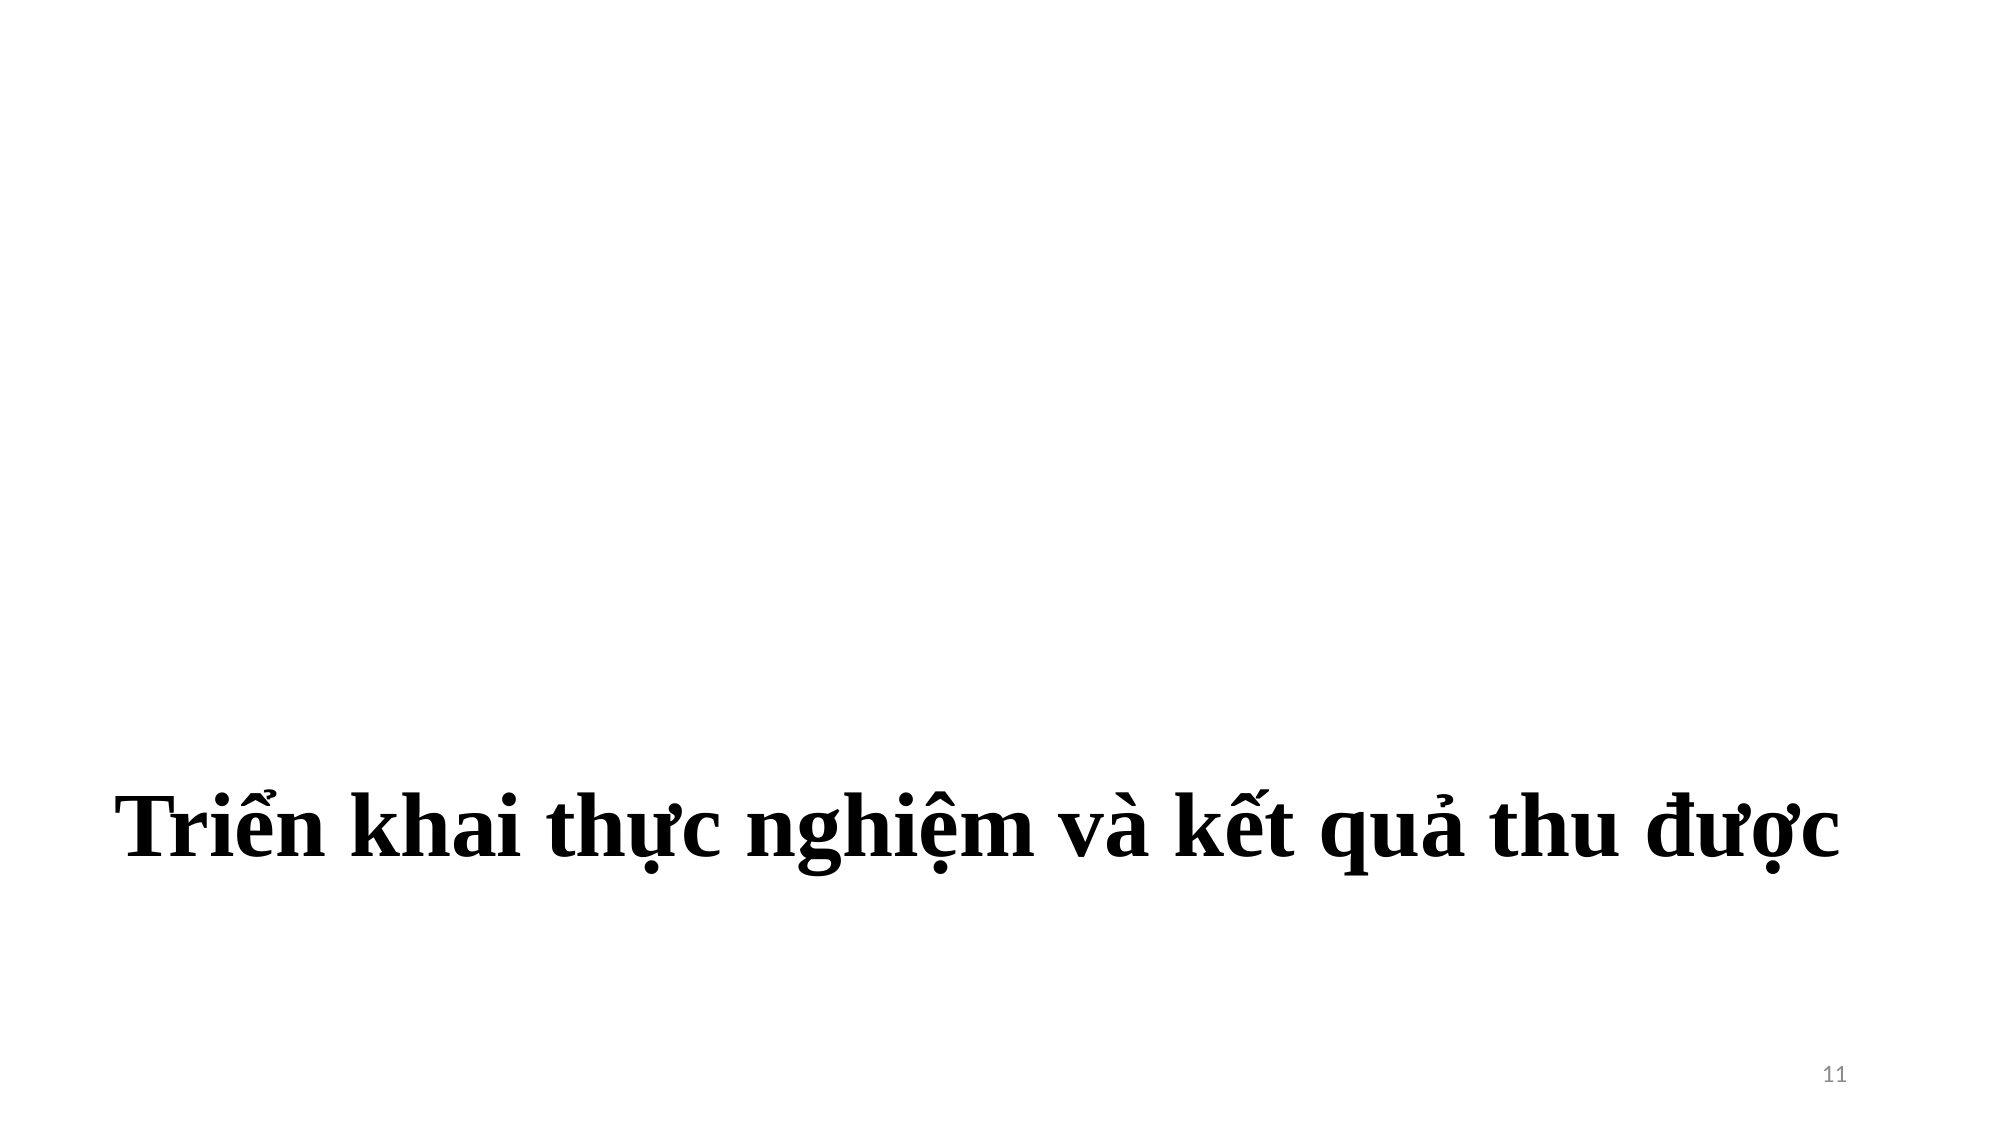

# Triển khai thực nghiệm và kết quả thu được
11